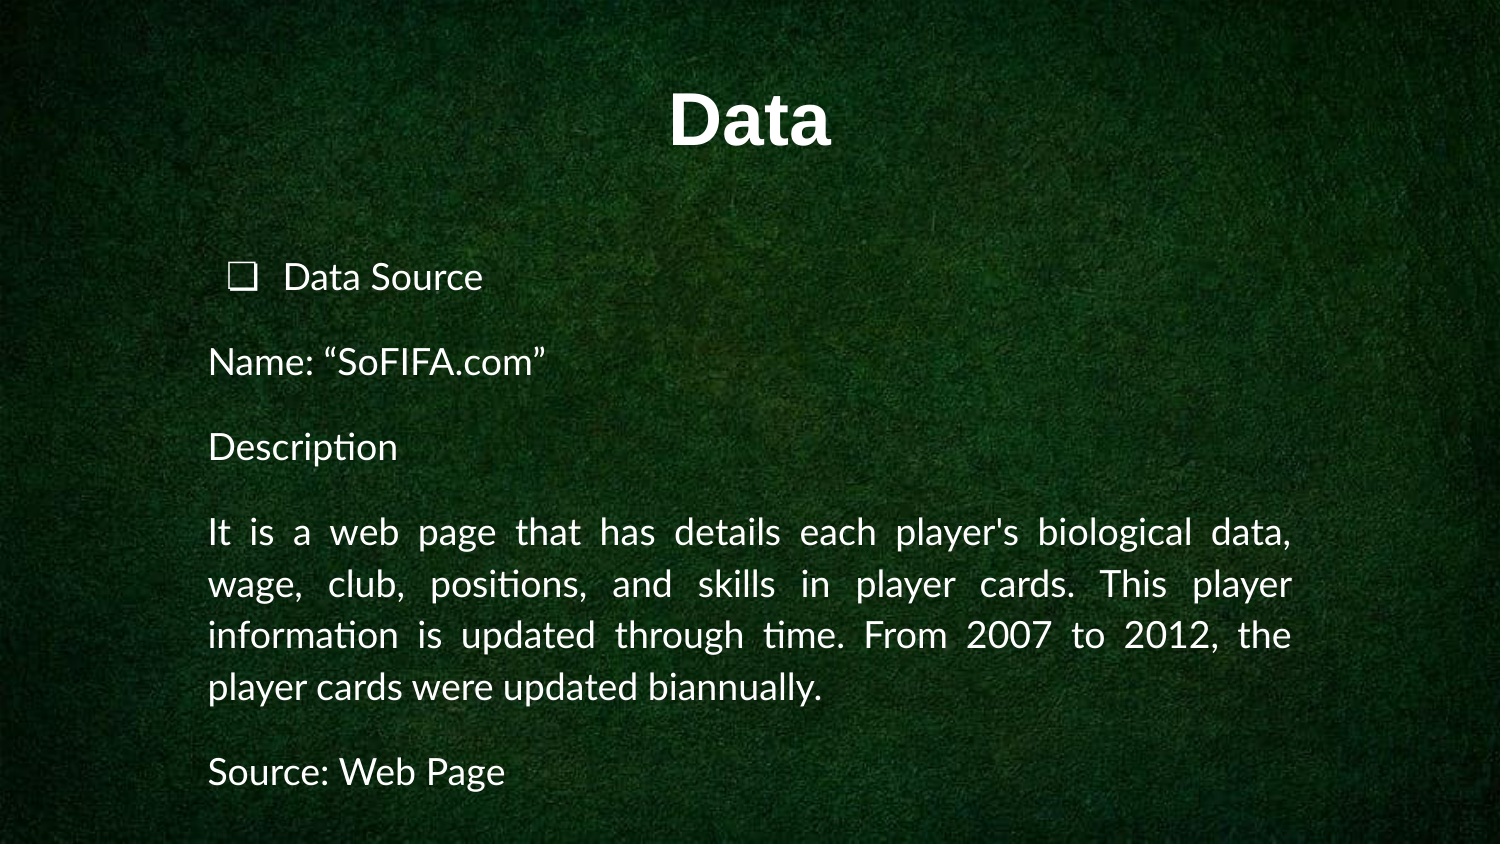

Data

Data Source
Name: “SoFIFA.com”
Description
It is a web page that has details each player's biological data, wage, club, positions, and skills in player cards. This player information is updated through time. From 2007 to 2012, the player cards were updated biannually.
Source: Web Page